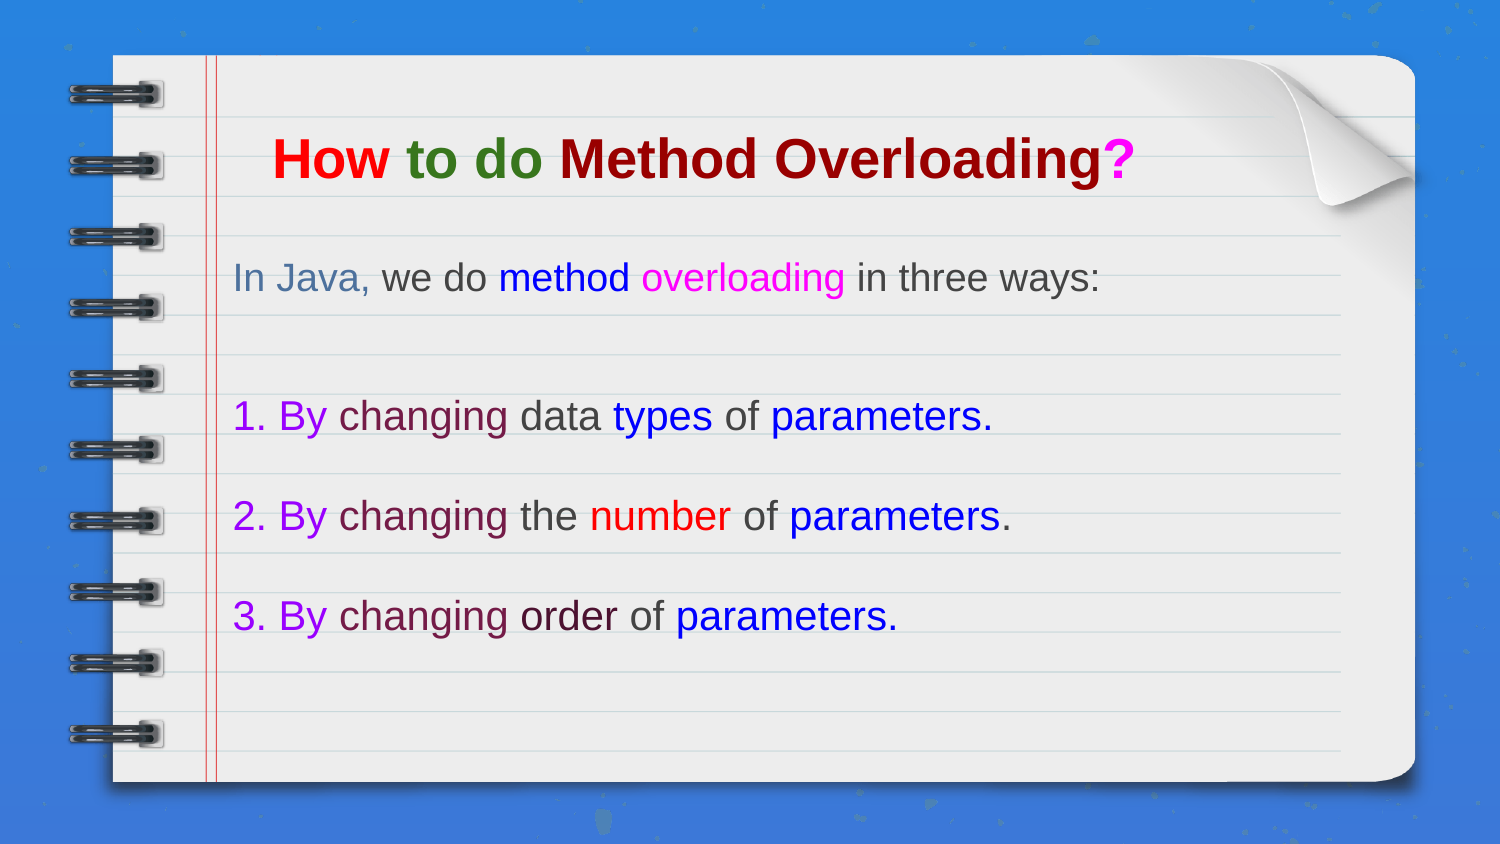

How to do Method Overloading?

# In Java, we do method overloading in three ways:

1. By changing data types of parameters.

2. By changing the number of parameters.

3. By changing order of parameters.